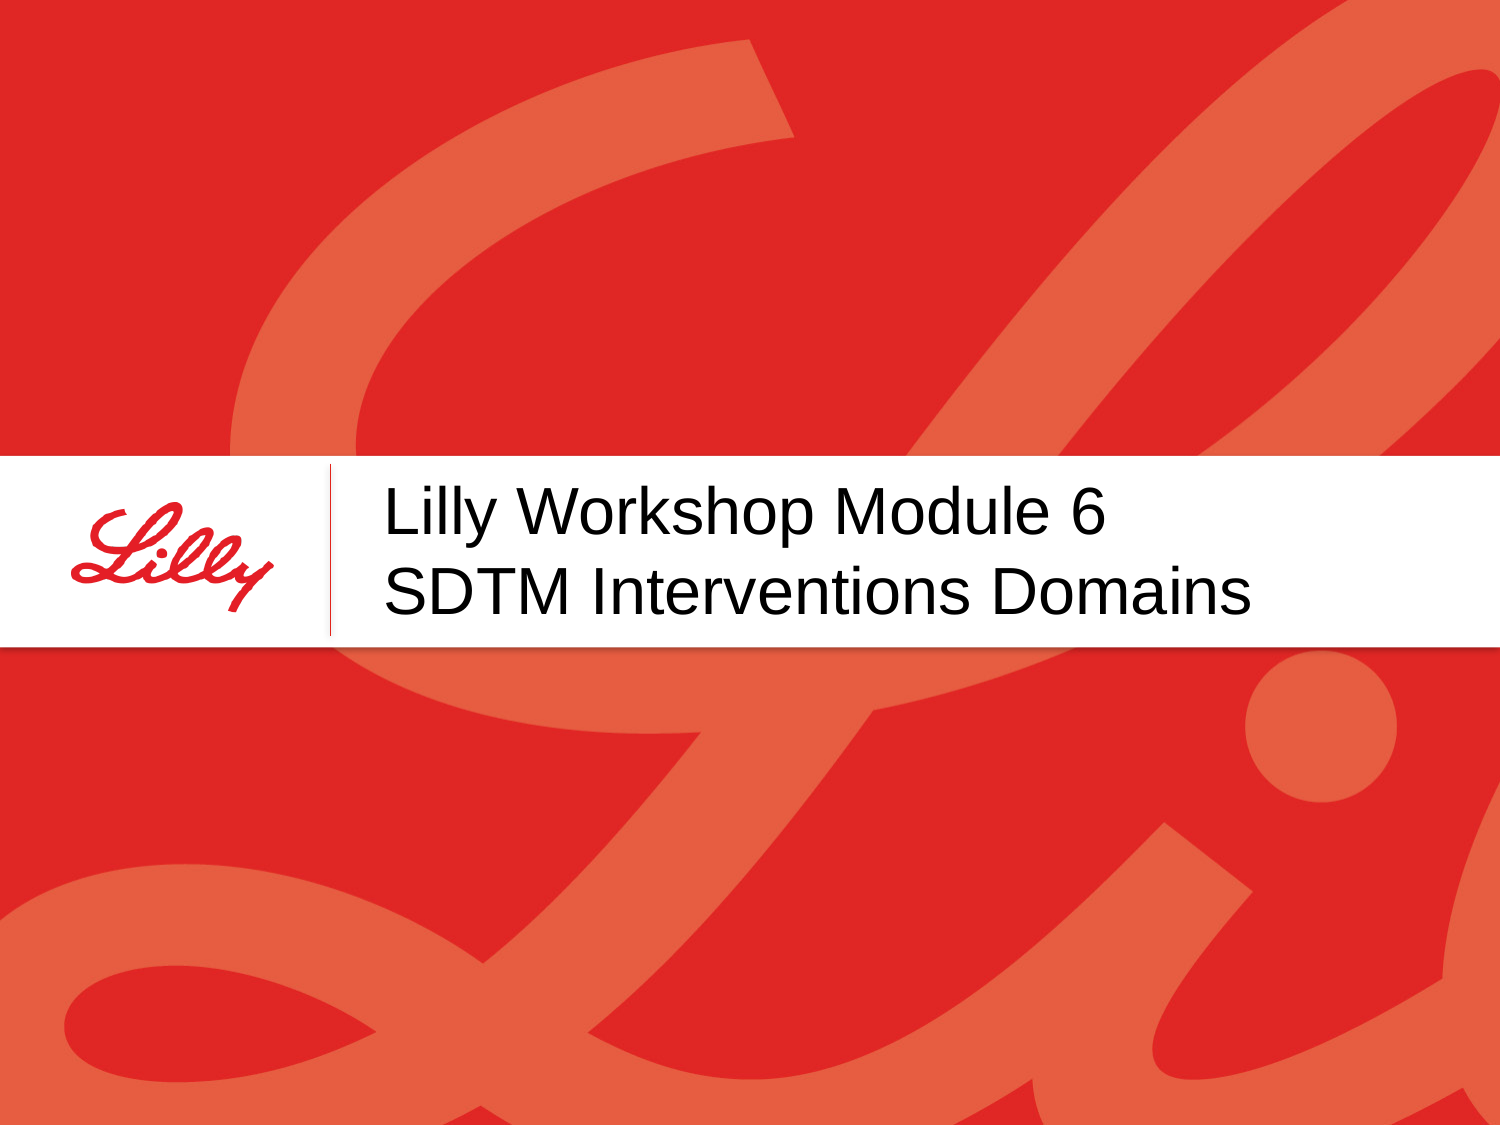

# Lilly Workshop Module 6 SDTM Interventions Domains